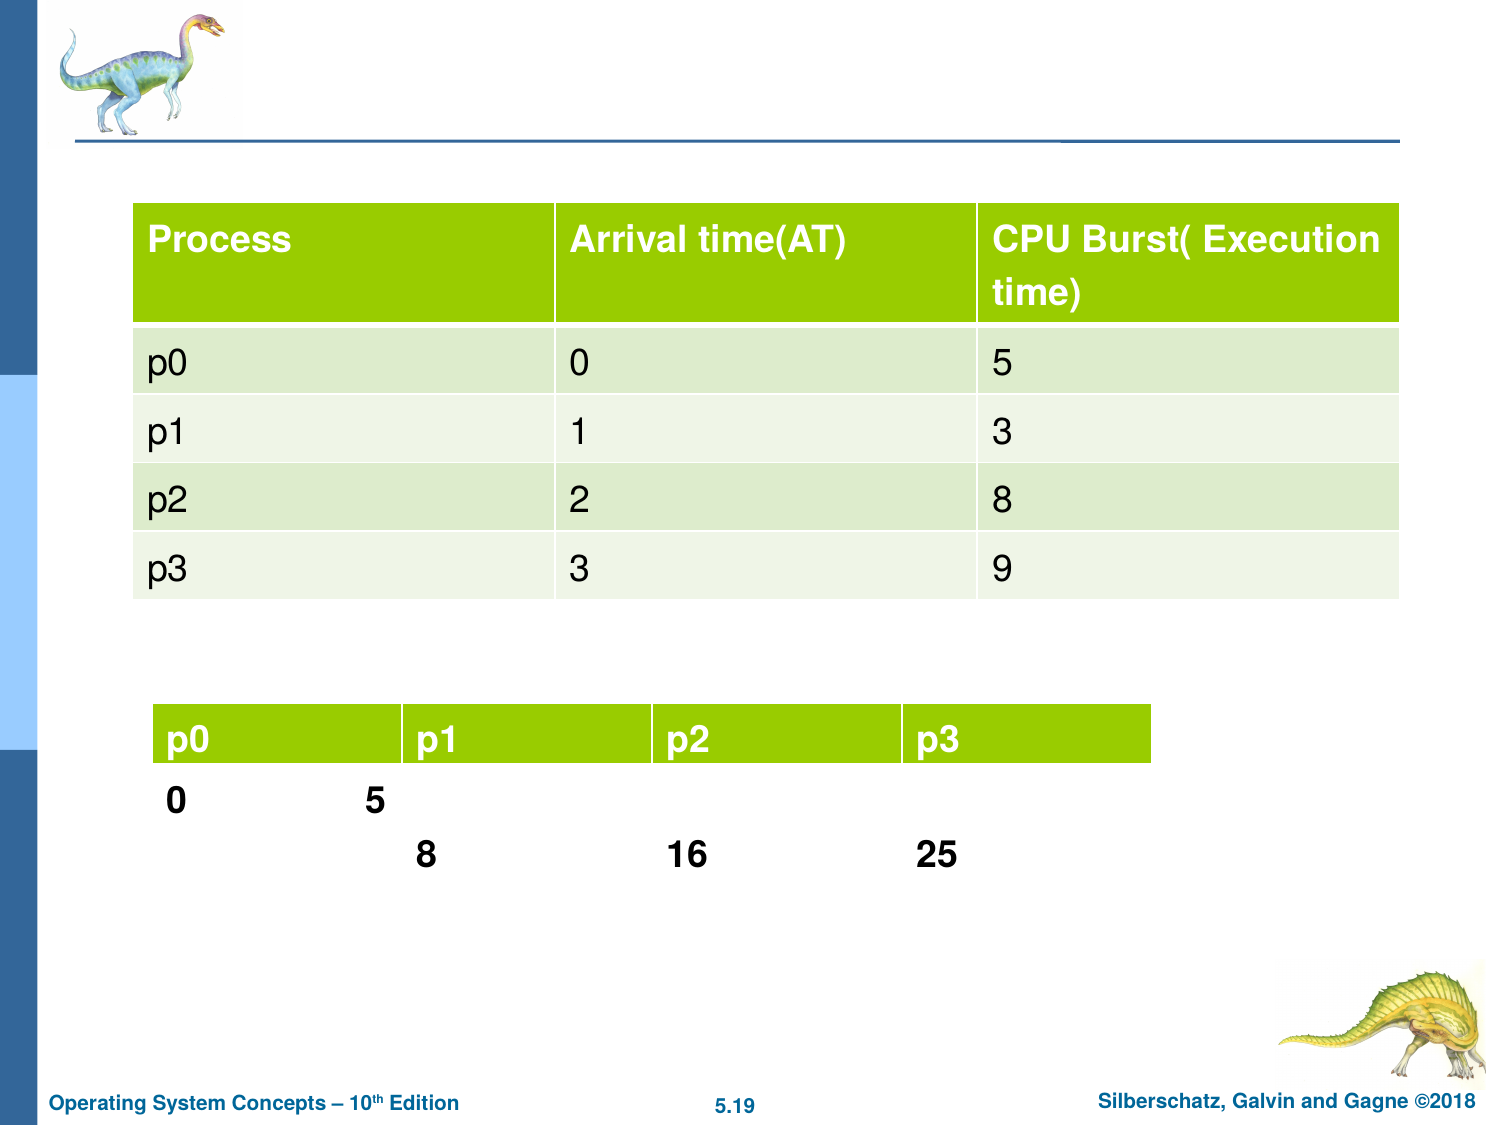

#
| Process | Arrival time(AT) | CPU Burst( Execution time) |
| --- | --- | --- |
| p0 | 0 | 5 |
| p1 | 1 | 3 |
| p2 | 2 | 8 |
| p3 | 3 | 9 |
| p0 | p1 | p2 | p3 |
| --- | --- | --- | --- |
| 0 5 | 8 | 16 | 25 |
| --- | --- | --- | --- |